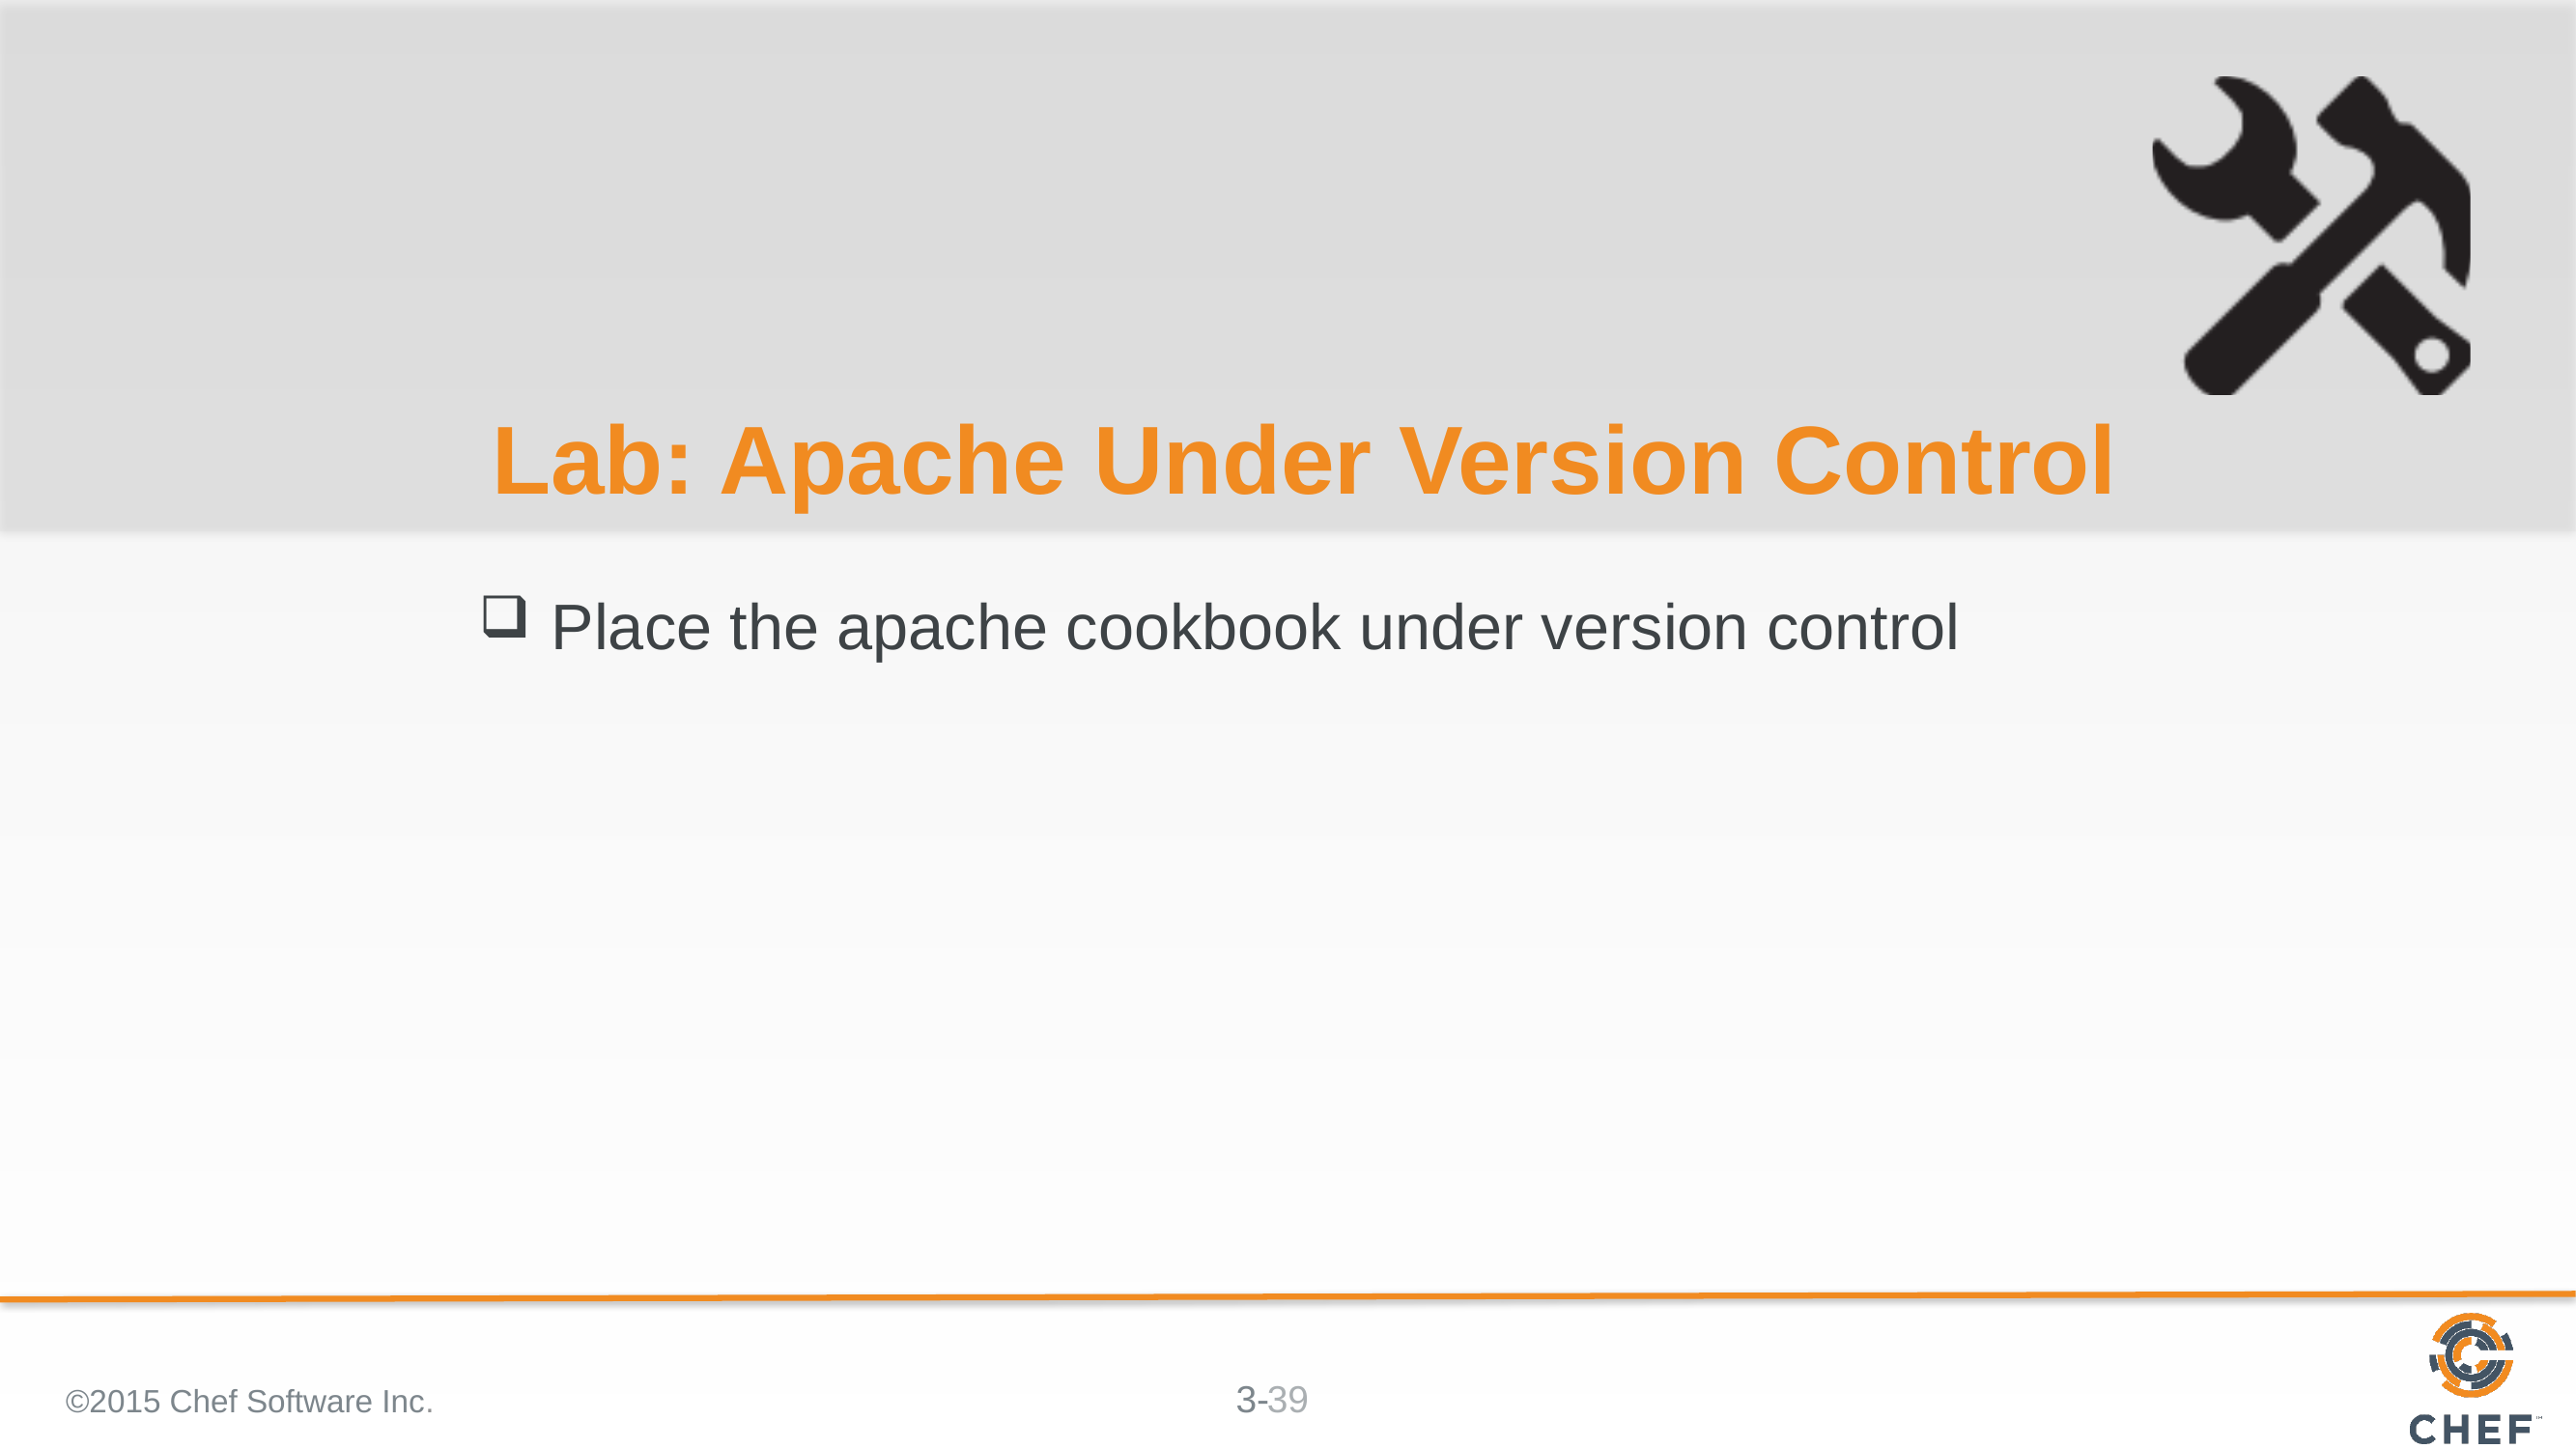

# Lab: Apache Under Version Control
Place the apache cookbook under version control

©2015 Chef Software Inc.
39